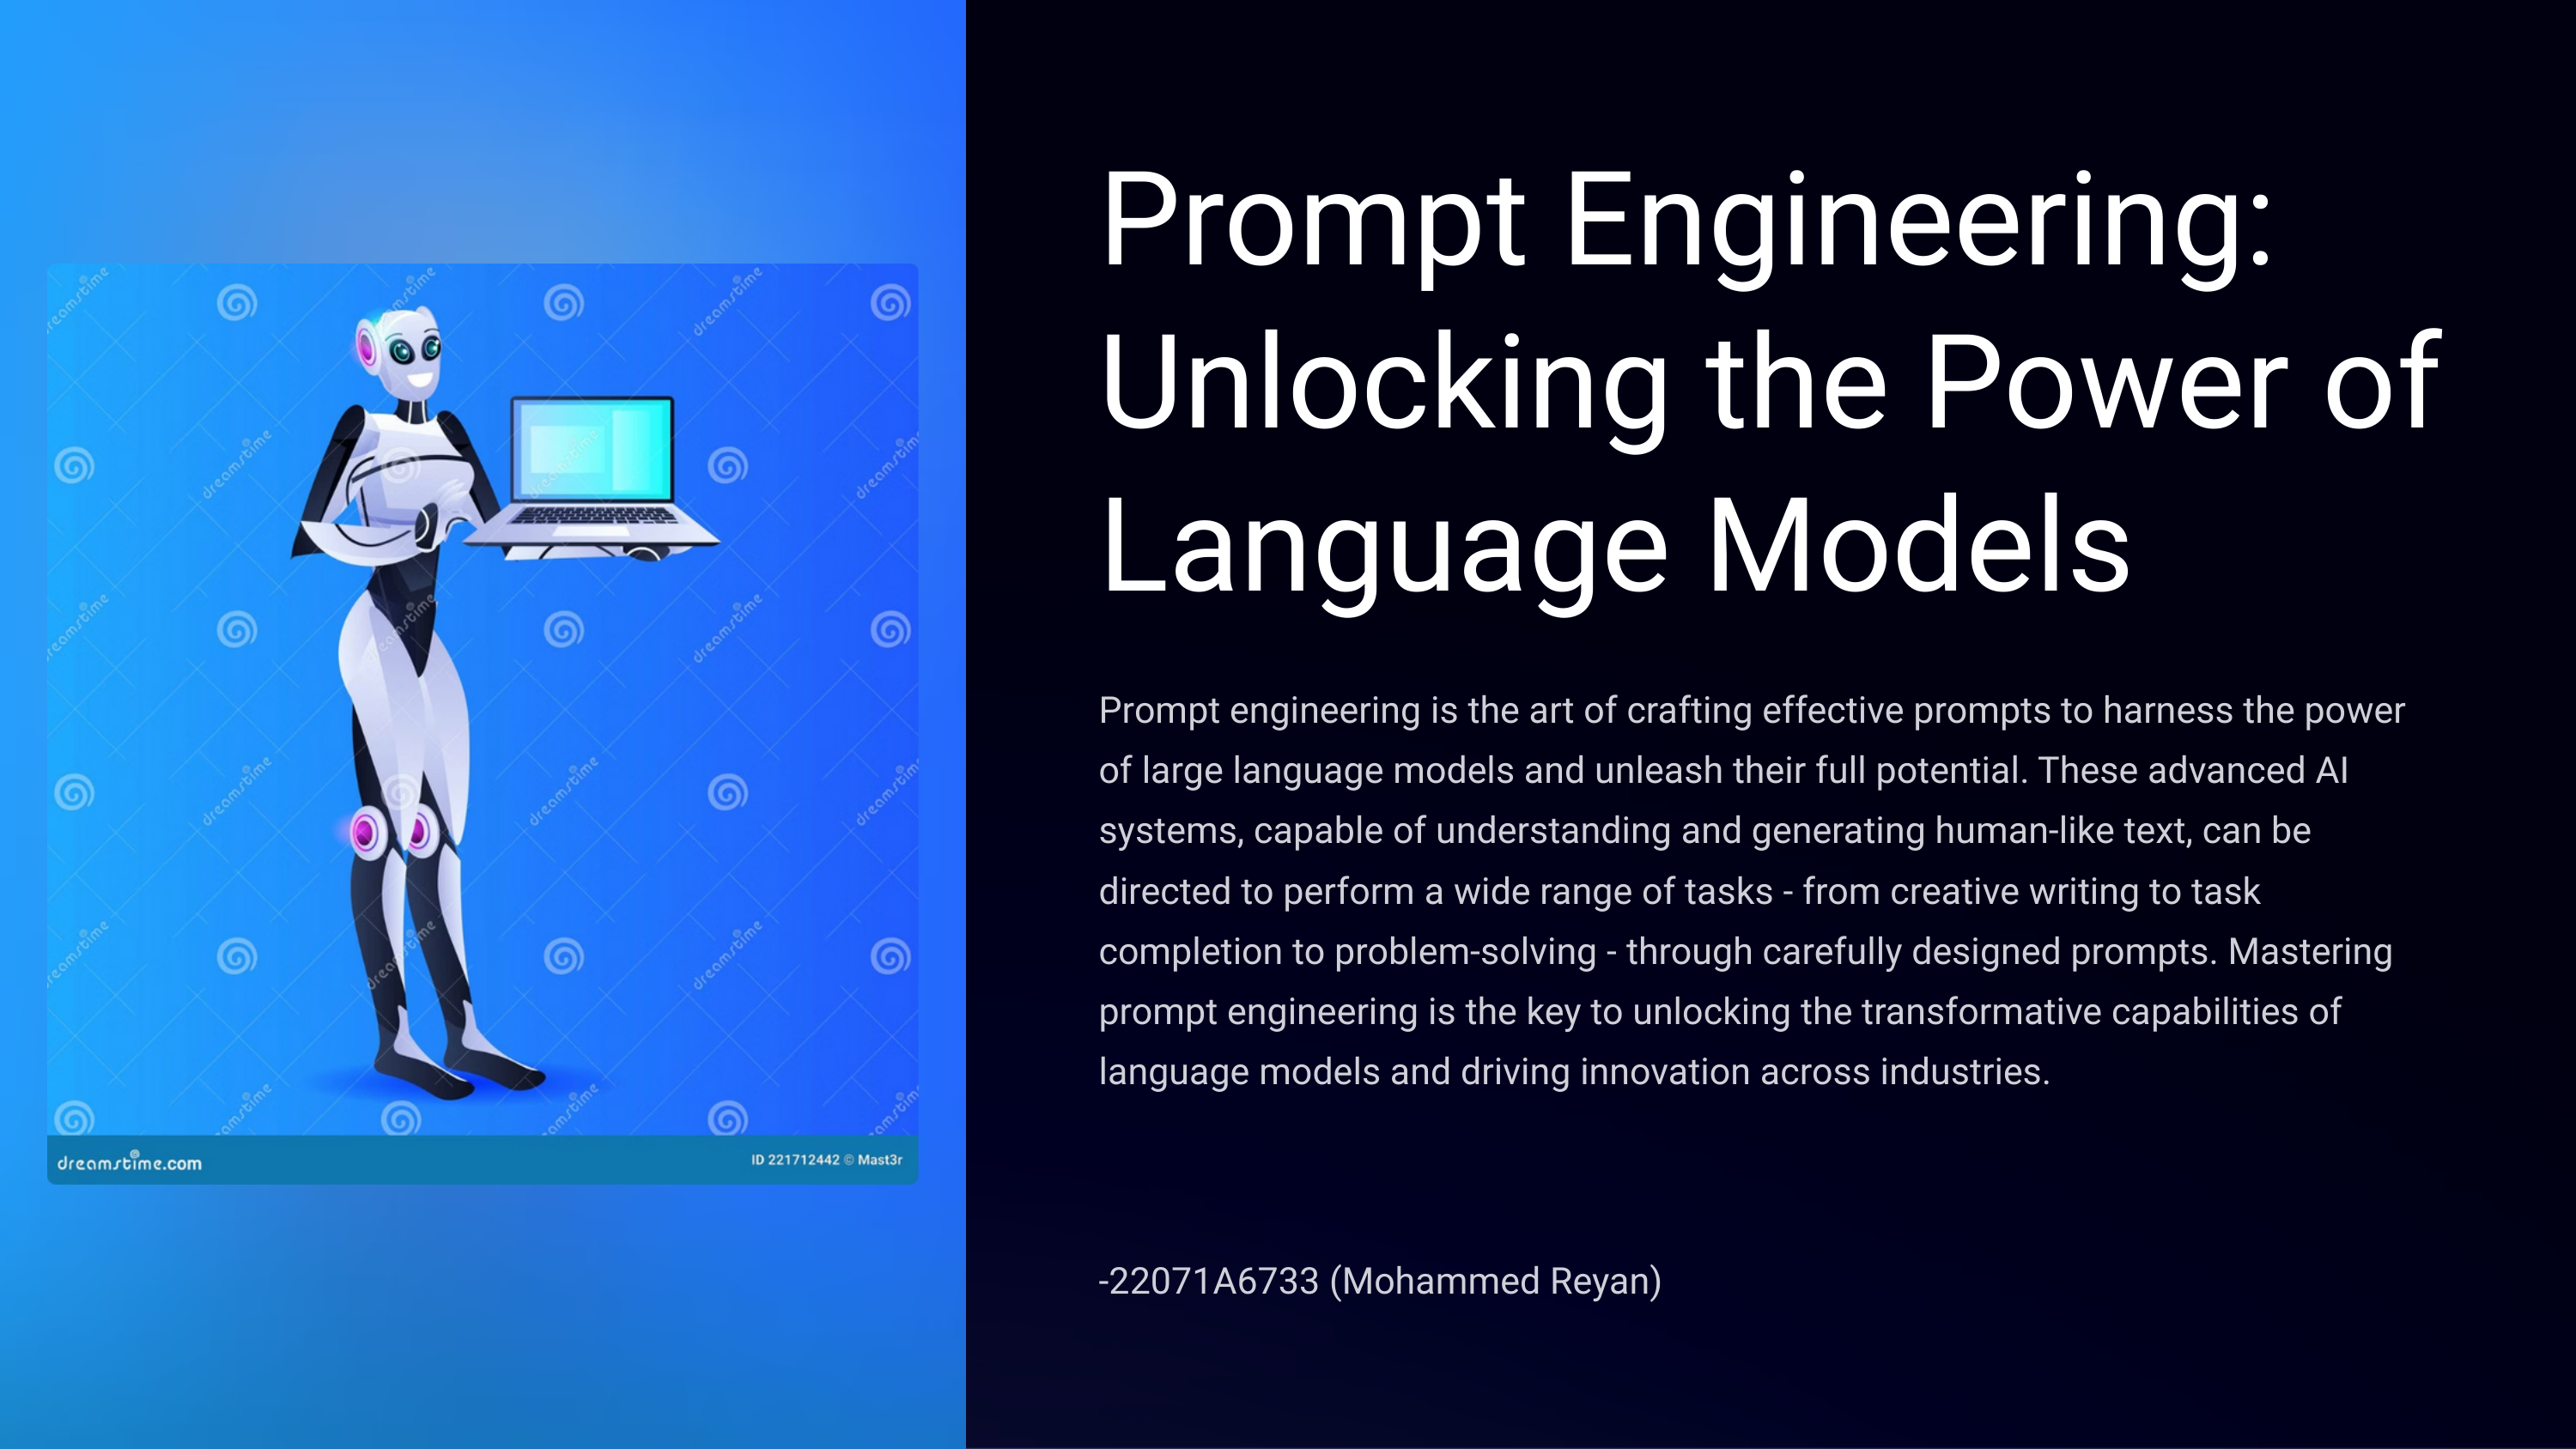

Prompt Engineering: Unlocking the Power of Language Models

Prompt engineering is the art of crafting effective prompts to harness the power of large language models and unleash their full potential. These advanced AI systems, capable of understanding and generating human-like text, can be directed to perform a wide range of tasks - from creative writing to task completion to problem-solving - through carefully designed prompts. Mastering prompt engineering is the key to unlocking the transformative capabilities of language models and driving innovation across industries.
-22071A6733 (Mohammed Reyan)